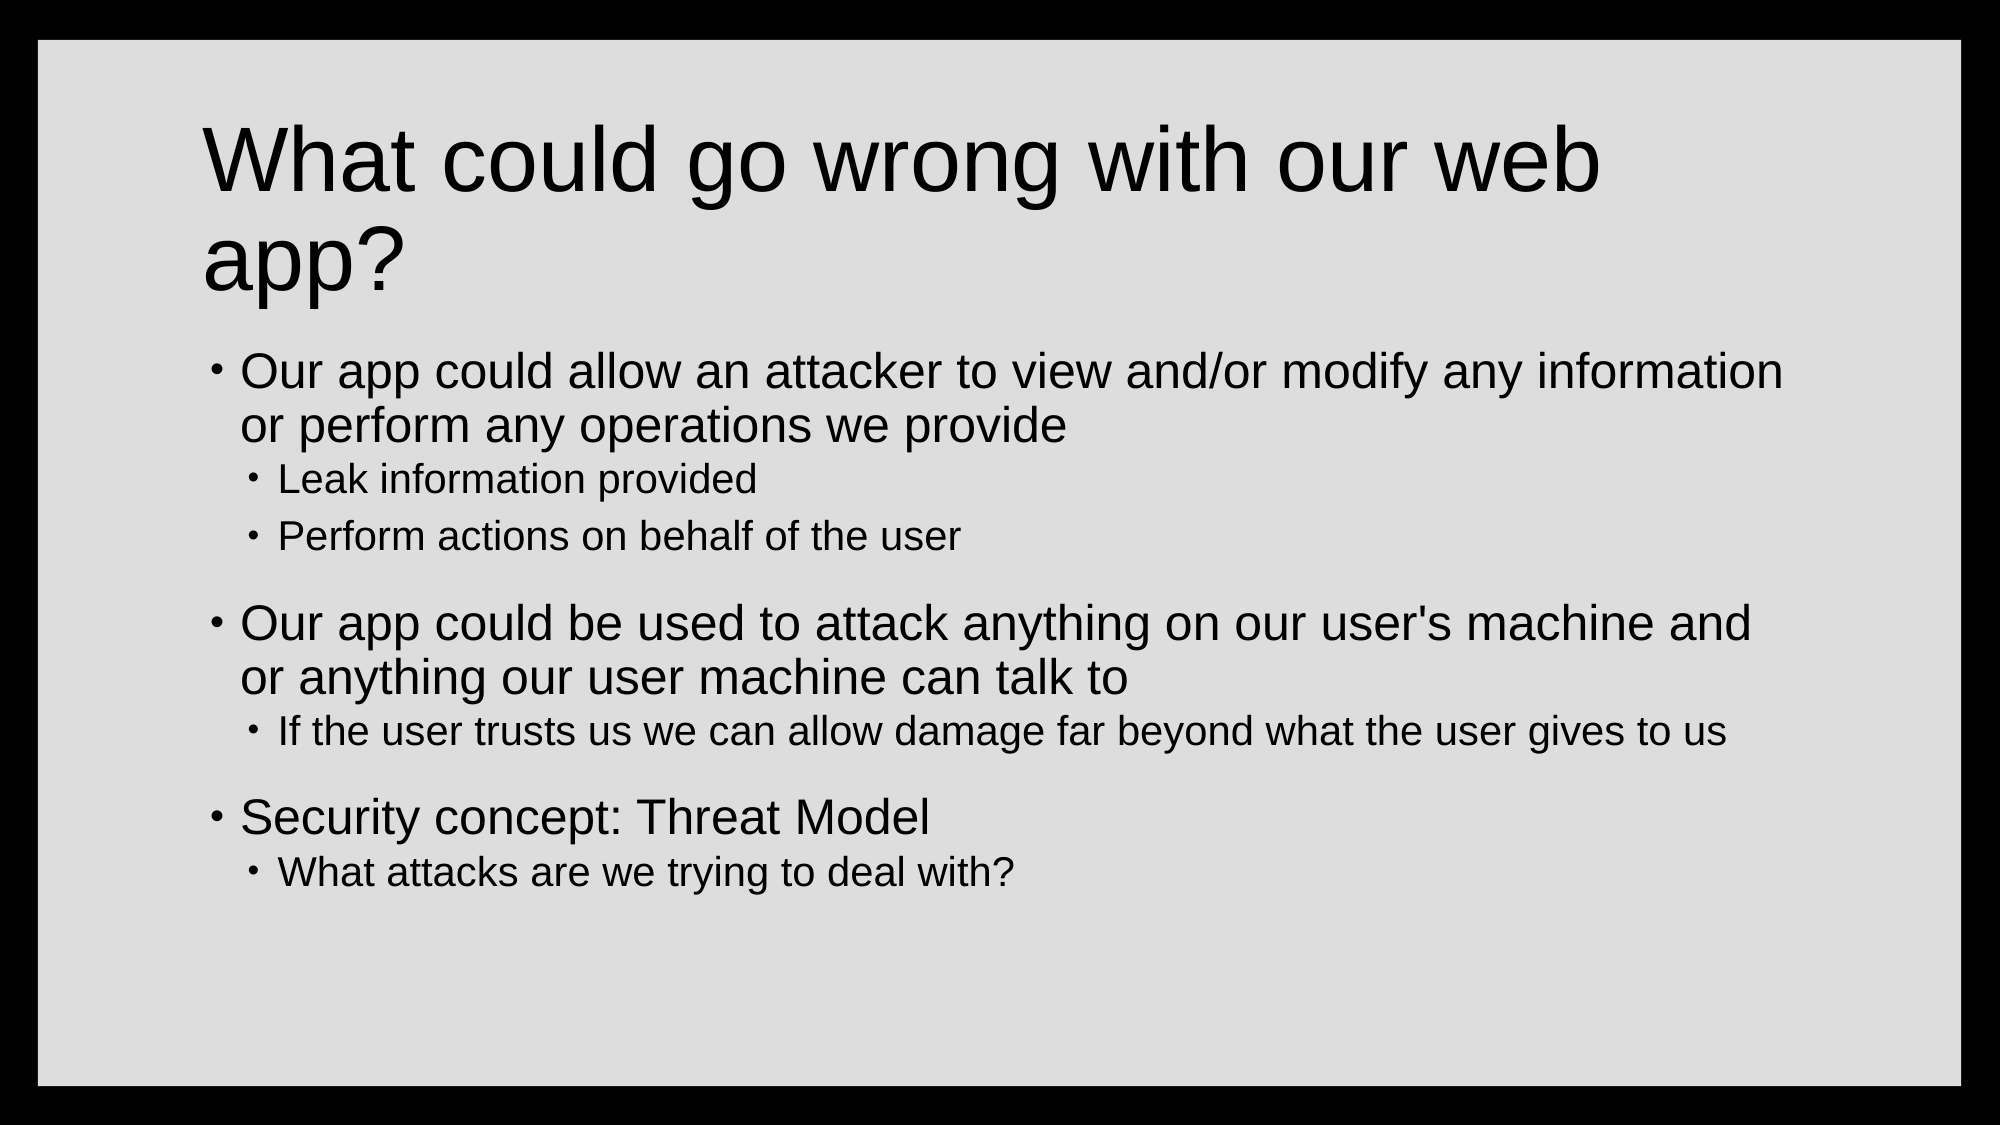

# What could go wrong with our web app?
Our app could allow an attacker to view and/or modify any information or perform any operations we provide
Leak information provided
Perform actions on behalf of the user
Our app could be used to attack anything on our user's machine and or anything our user machine can talk to
If the user trusts us we can allow damage far beyond what the user gives to us
Security concept: Threat Model
What attacks are we trying to deal with?